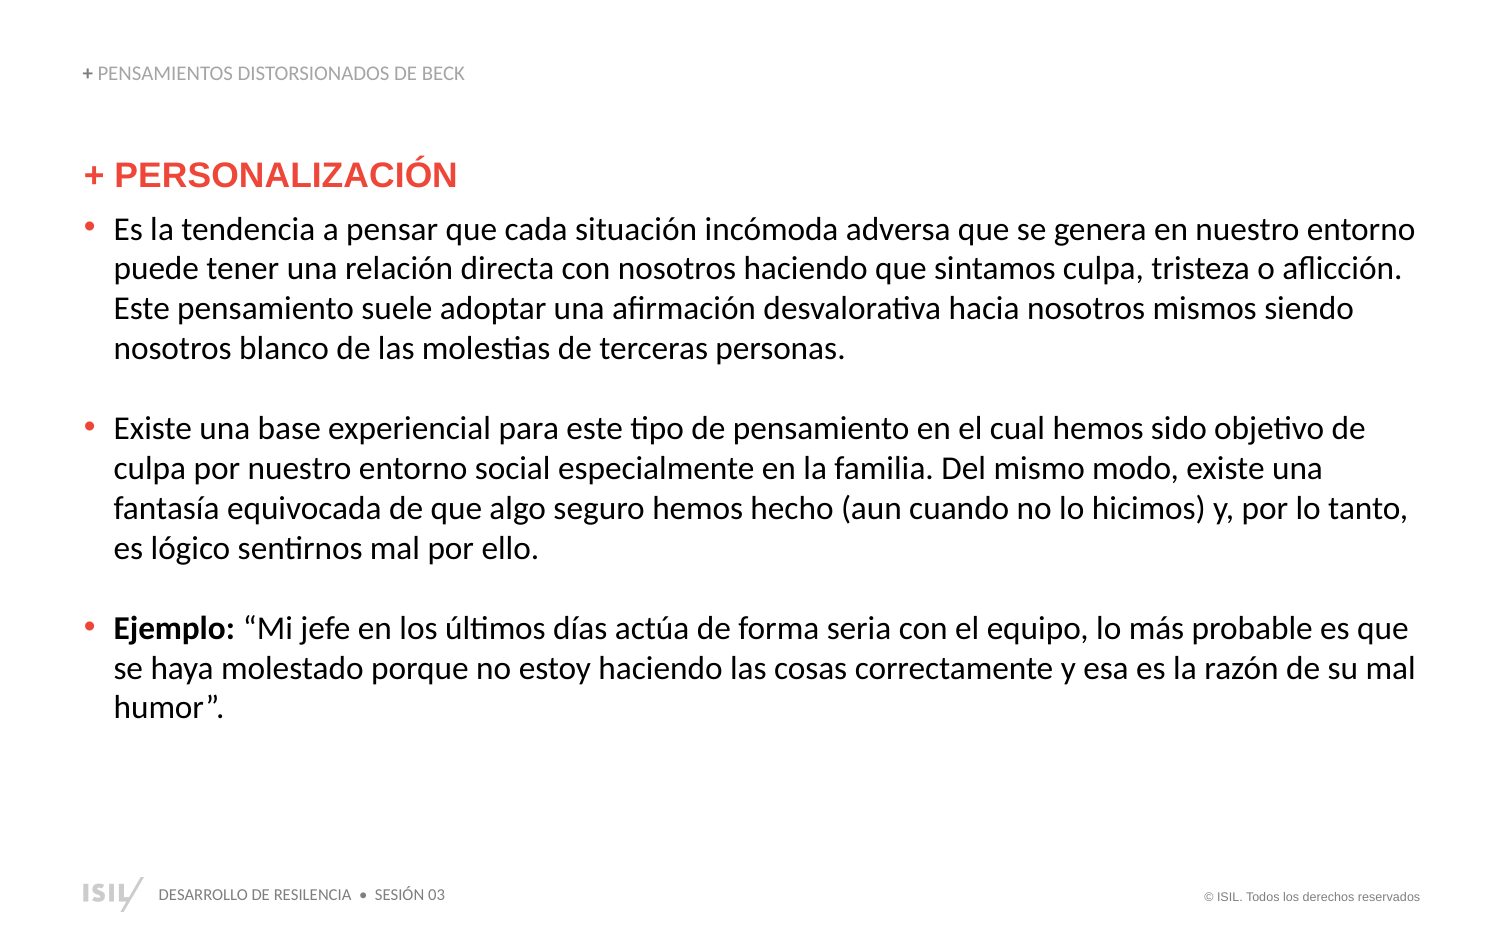

+ PENSAMIENTOS DISTORSIONADOS DE BECK
+ PERSONALIZACIÓN
Es la tendencia a pensar que cada situación incómoda adversa que se genera en nuestro entorno puede tener una relación directa con nosotros haciendo que sintamos culpa, tristeza o aflicción. Este pensamiento suele adoptar una afirmación desvalorativa hacia nosotros mismos siendo nosotros blanco de las molestias de terceras personas.

Existe una base experiencial para este tipo de pensamiento en el cual hemos sido objetivo de culpa por nuestro entorno social especialmente en la familia. Del mismo modo, existe una fantasía equivocada de que algo seguro hemos hecho (aun cuando no lo hicimos) y, por lo tanto, es lógico sentirnos mal por ello.

Ejemplo: “Mi jefe en los últimos días actúa de forma seria con el equipo, lo más probable es que se haya molestado porque no estoy haciendo las cosas correctamente y esa es la razón de su mal humor”.